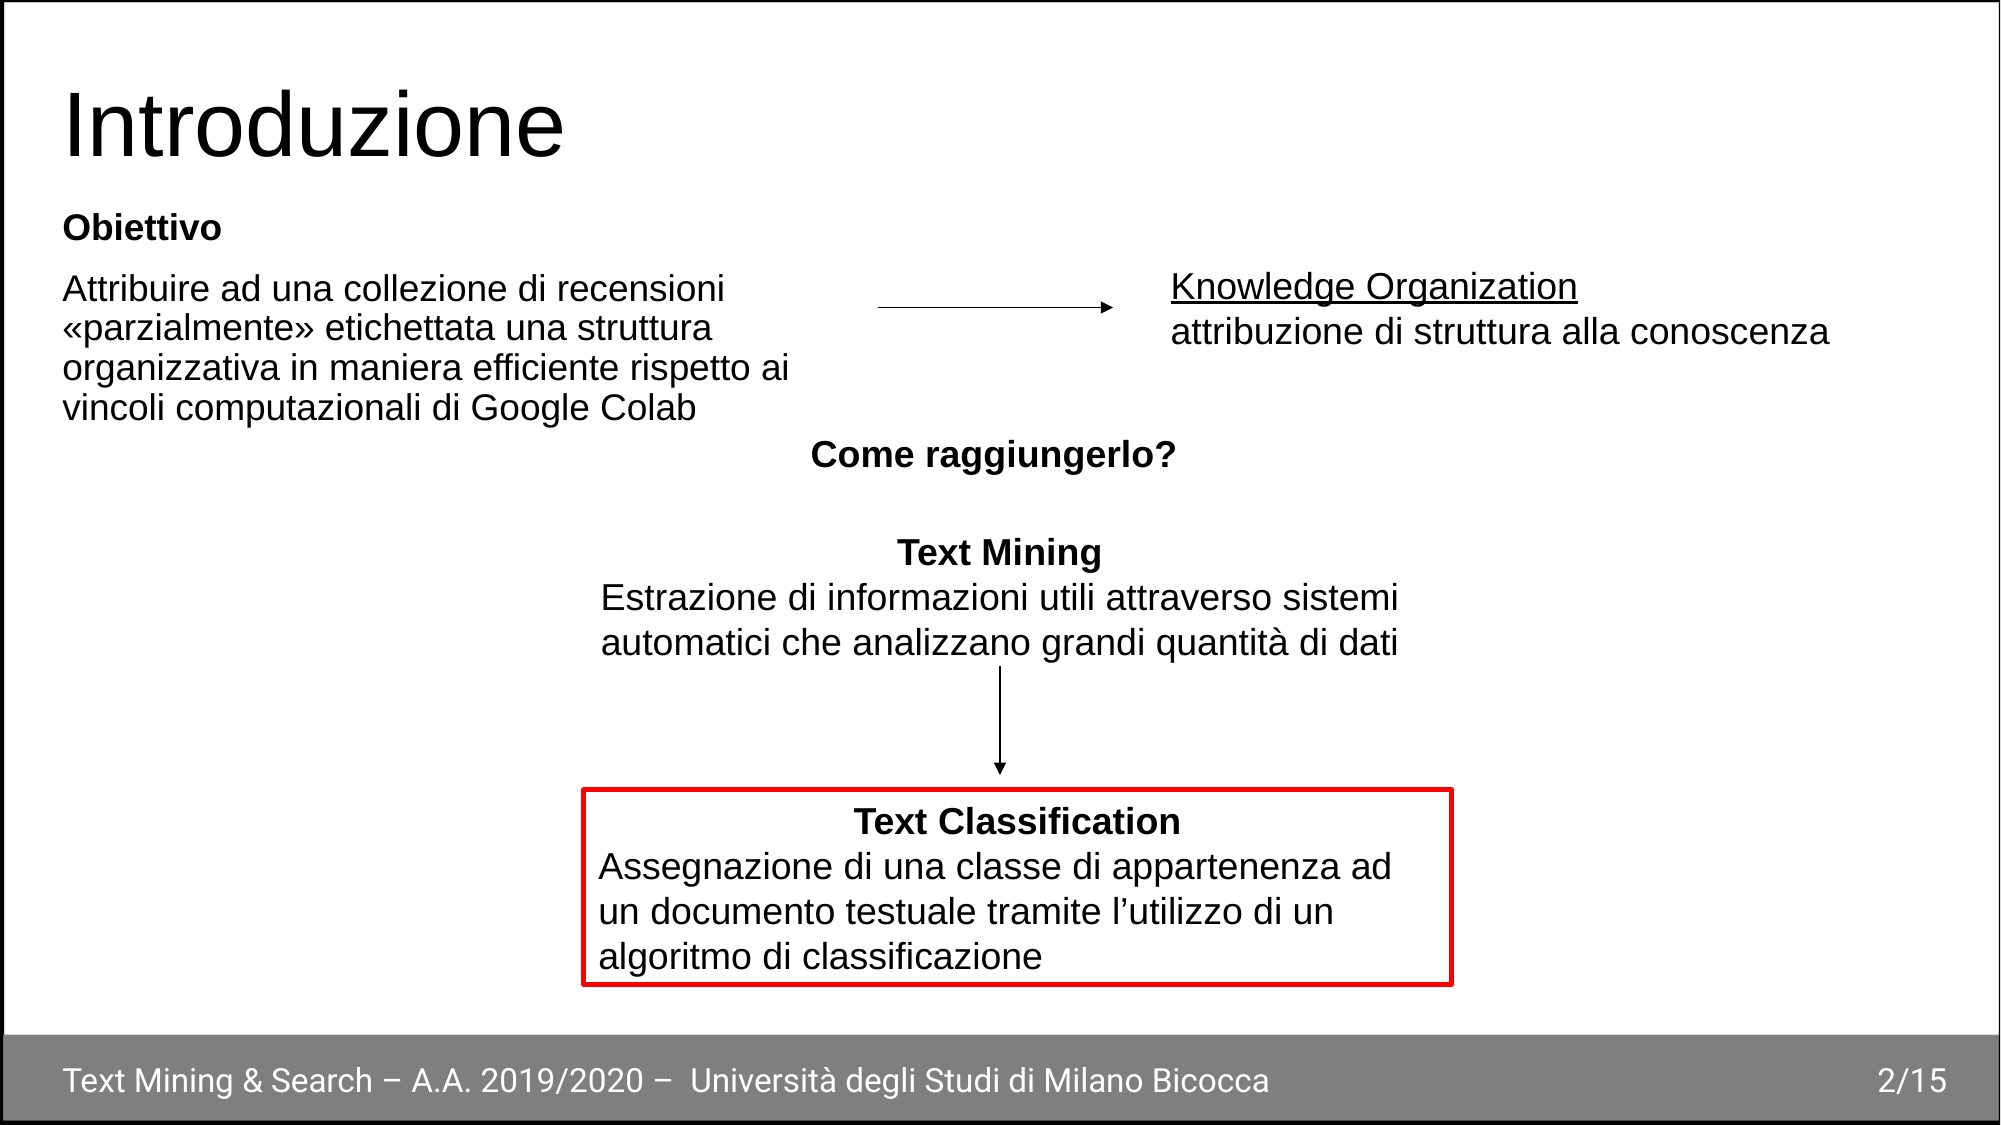

# Introduzione
Obiettivo
Attribuire ad una collezione di recensioni «parzialmente» etichettata una struttura organizzativa in maniera efficiente rispetto ai vincoli computazionali di Google Colab
Knowledge Organization
attribuzione di struttura alla conoscenza
Come raggiungerlo?
Text Mining
Estrazione di informazioni utili attraverso sistemi automatici che analizzano grandi quantità di dati

Text Classification
Assegnazione di una classe di appartenenza ad un documento testuale tramite l’utilizzo di un algoritmo di classificazione
Text Mining & Search – A.A. 2019/2020 –  Università degli Studi di Milano Bicocca
2/15